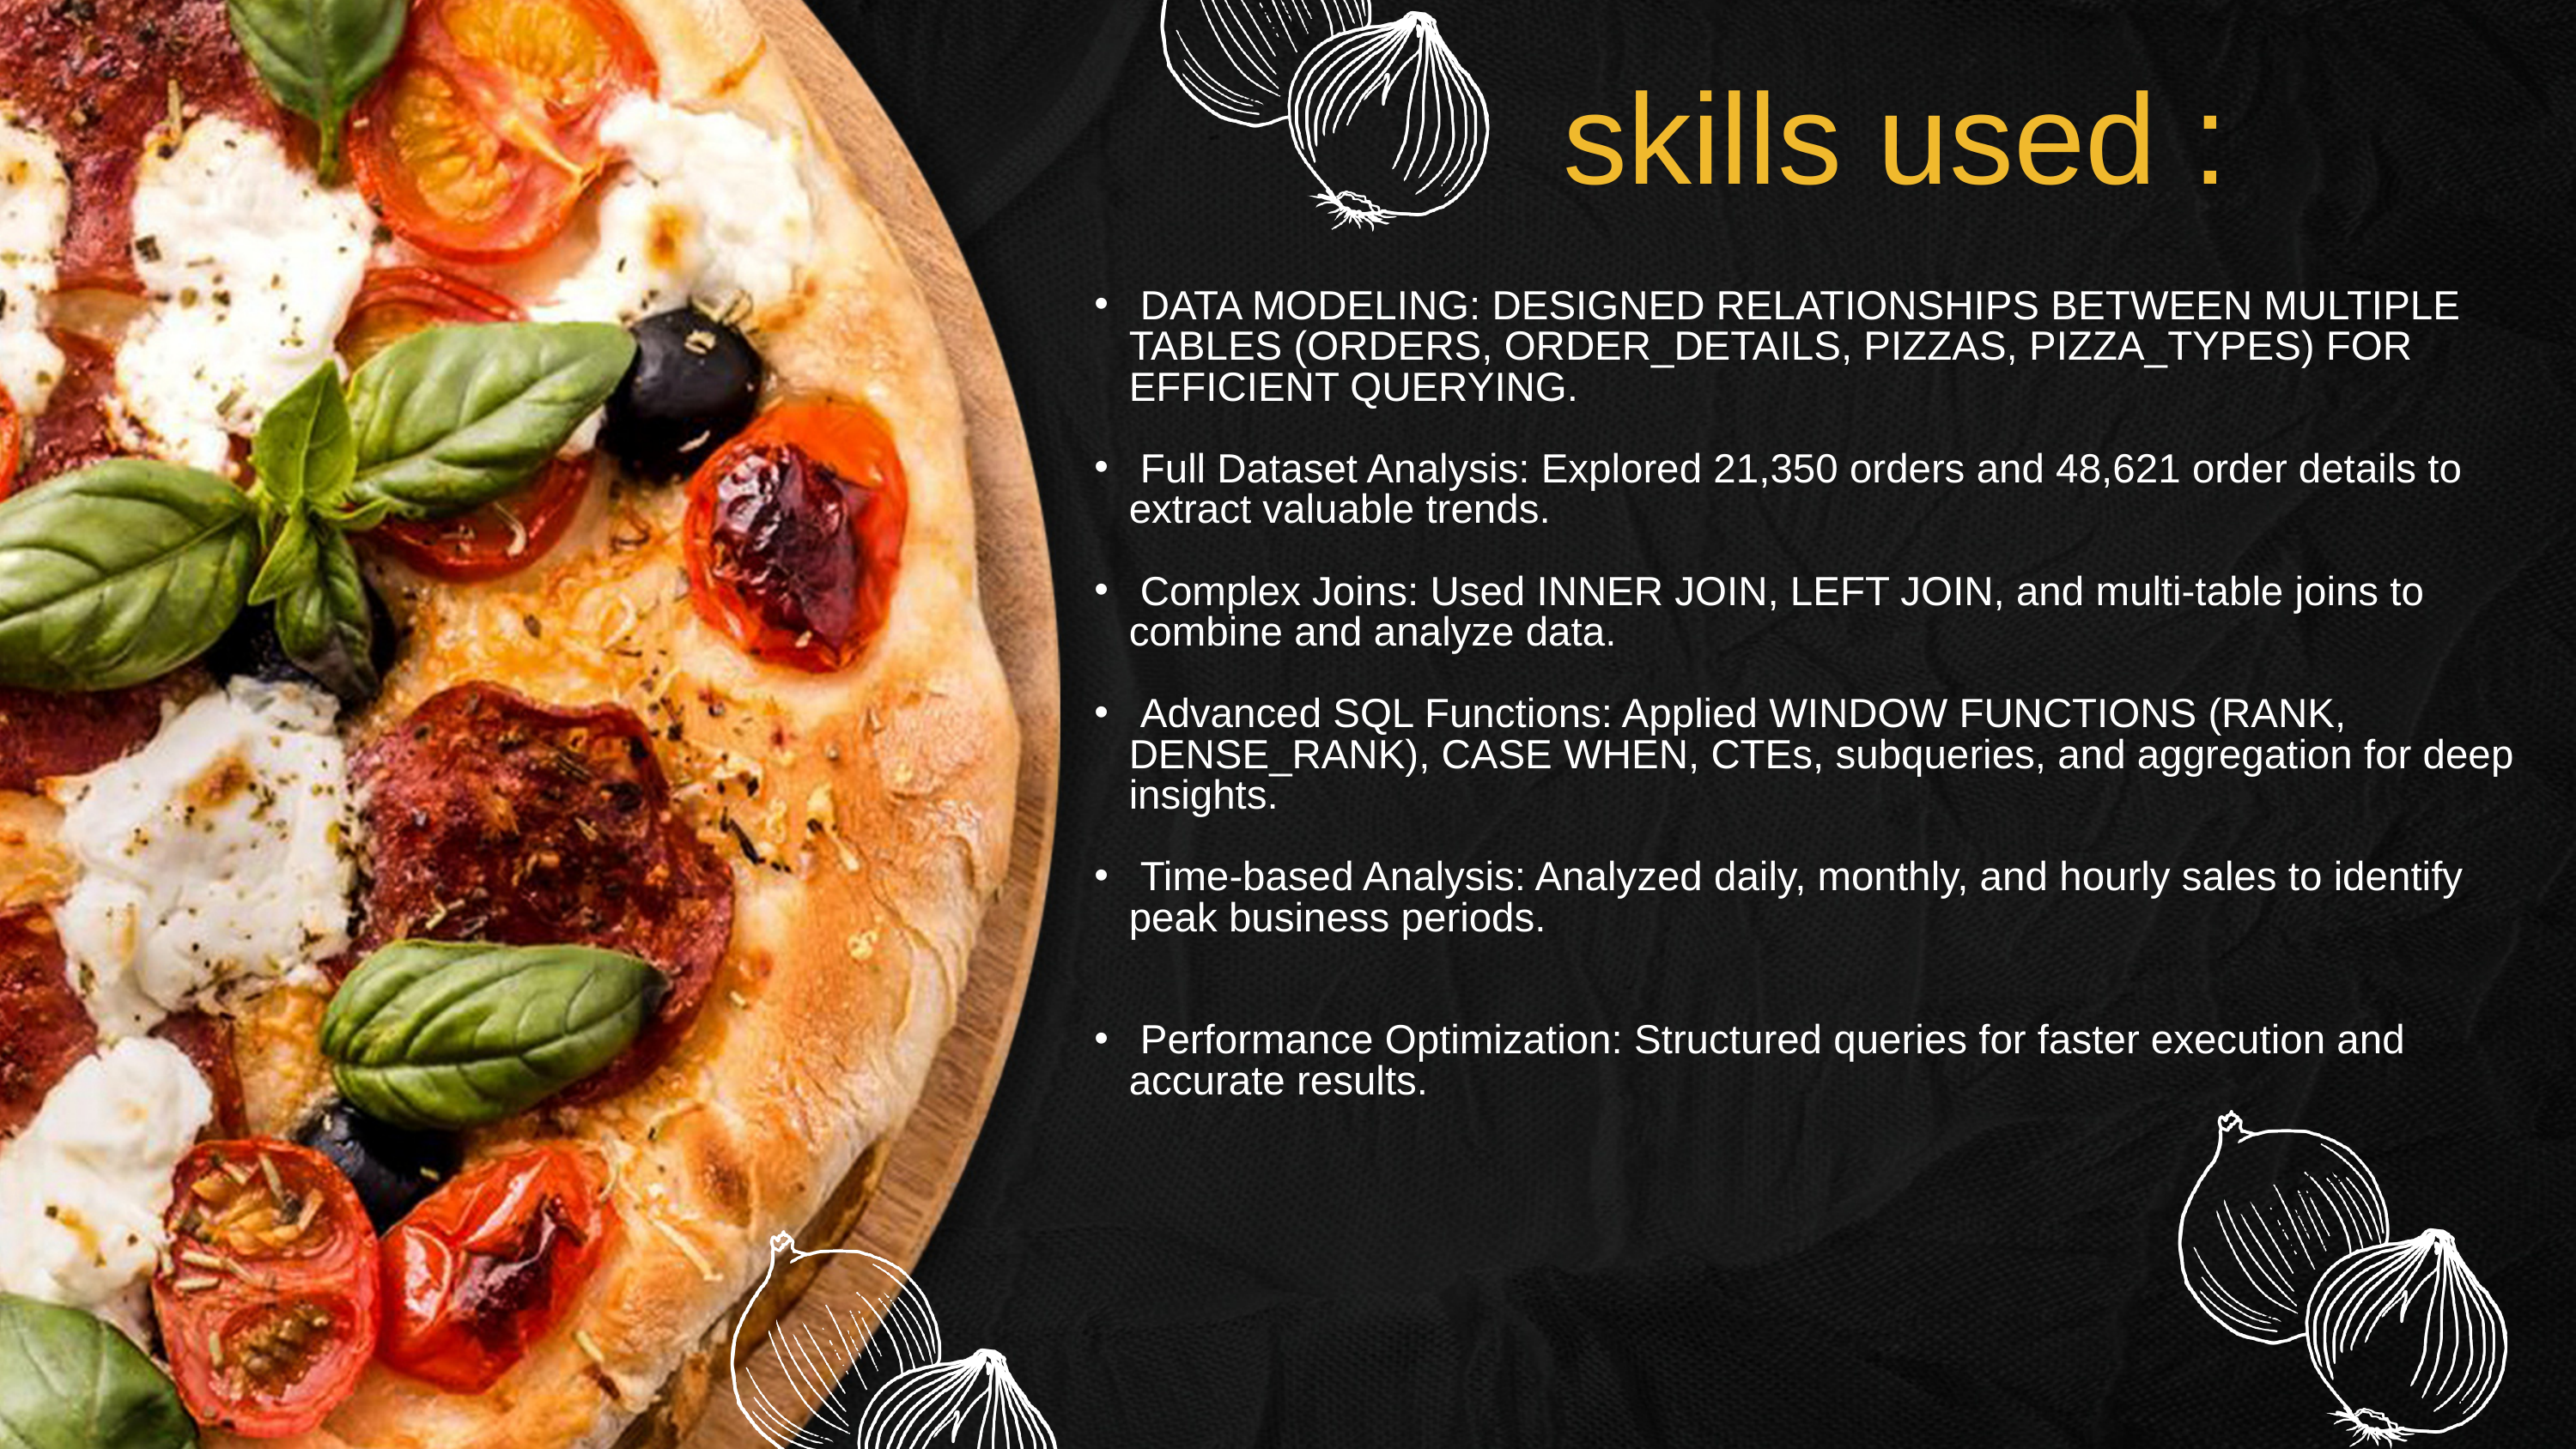

skills used :
 DATA MODELING: DESIGNED RELATIONSHIPS BETWEEN MULTIPLE TABLES (ORDERS, ORDER_DETAILS, PIZZAS, PIZZA_TYPES) FOR EFFICIENT QUERYING.

 Full Dataset Analysis: Explored 21,350 orders and 48,621 order details to extract valuable trends.

 Complex Joins: Used INNER JOIN, LEFT JOIN, and multi-table joins to combine and analyze data.

 Advanced SQL Functions: Applied WINDOW FUNCTIONS (RANK, DENSE_RANK), CASE WHEN, CTEs, subqueries, and aggregation for deep insights.

 Time-based Analysis: Analyzed daily, monthly, and hourly sales to identify peak business periods.

 Performance Optimization: Structured queries for faster execution and accurate results.